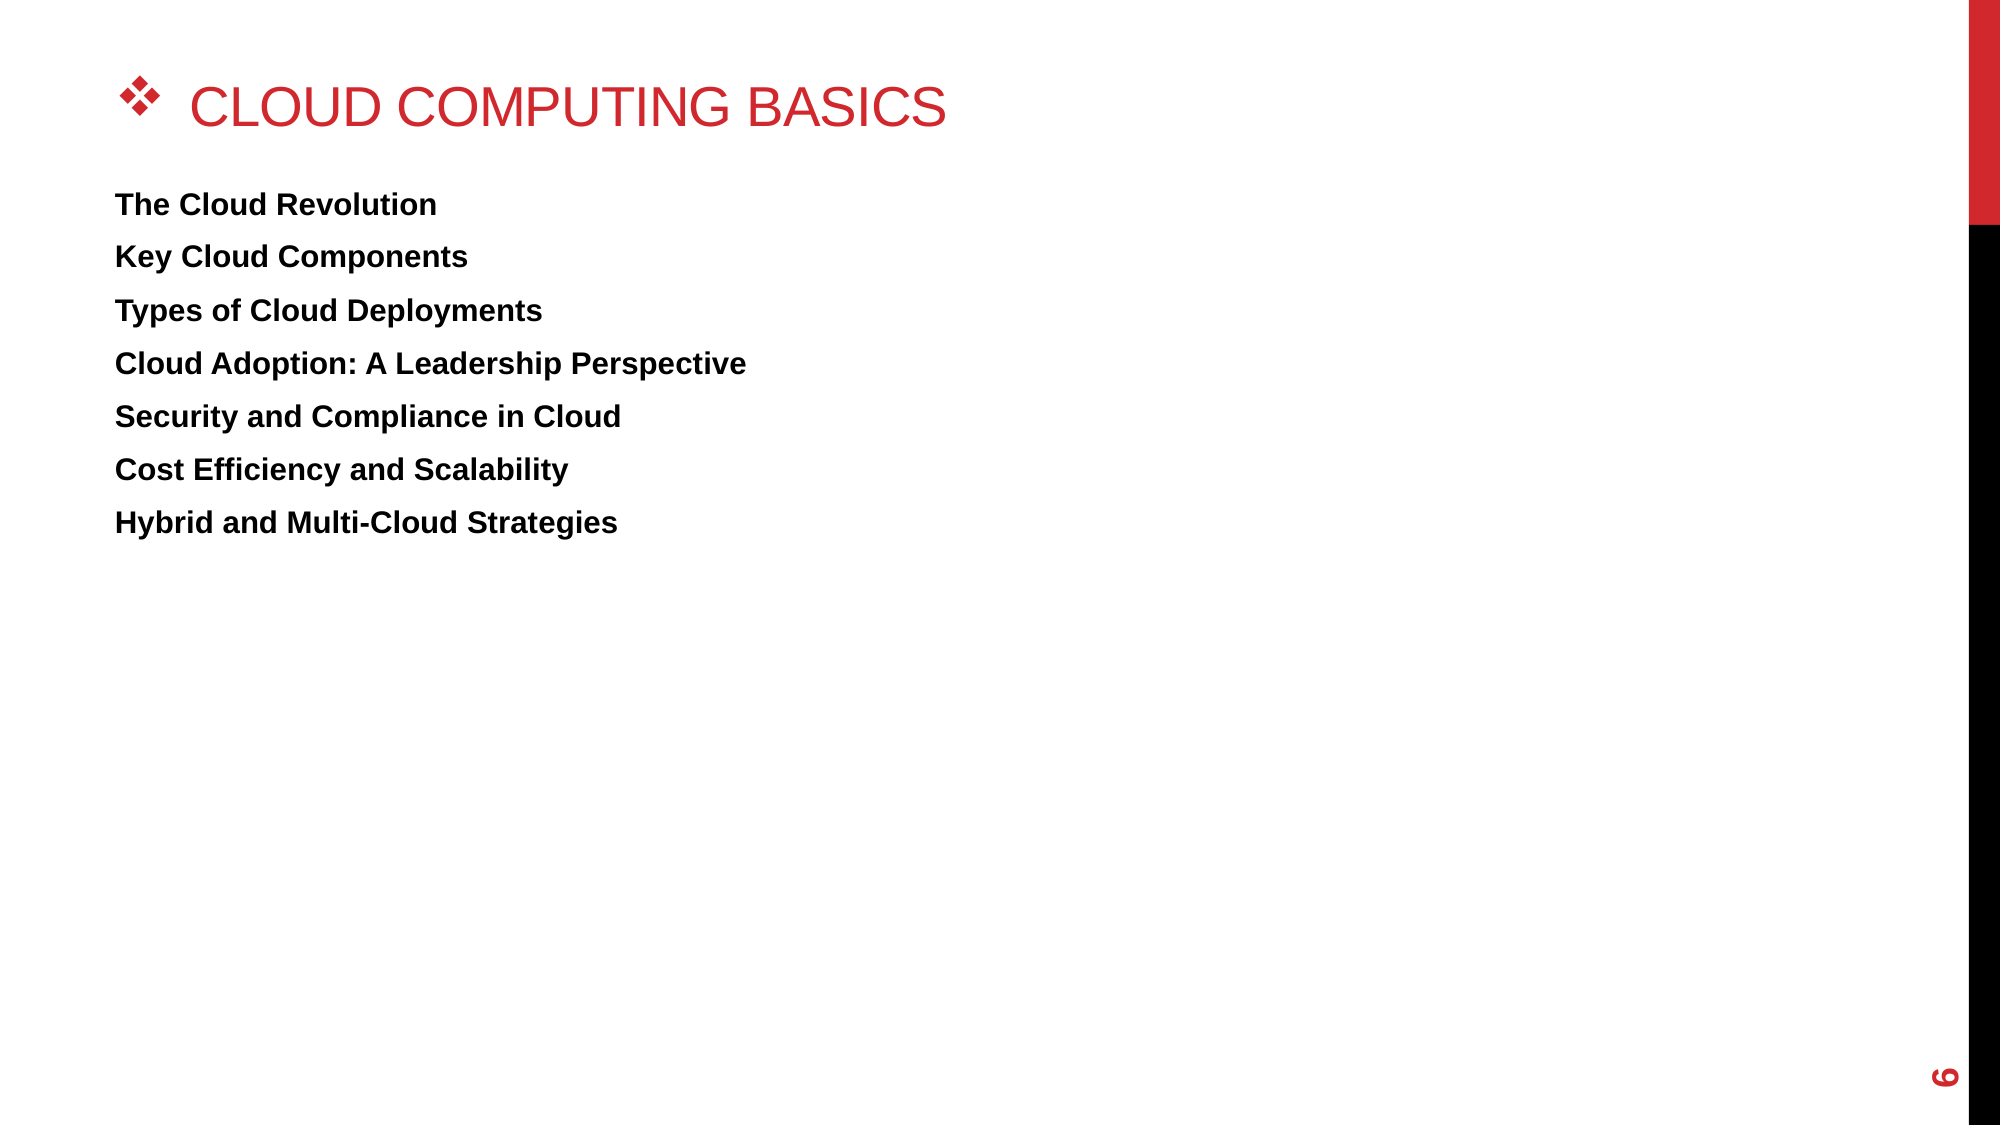

# Cloud Computing Basics
The Cloud Revolution
Key Cloud Components
Types of Cloud Deployments
Cloud Adoption: A Leadership Perspective
Security and Compliance in Cloud
Cost Efficiency and Scalability
Hybrid and Multi-Cloud Strategies
6